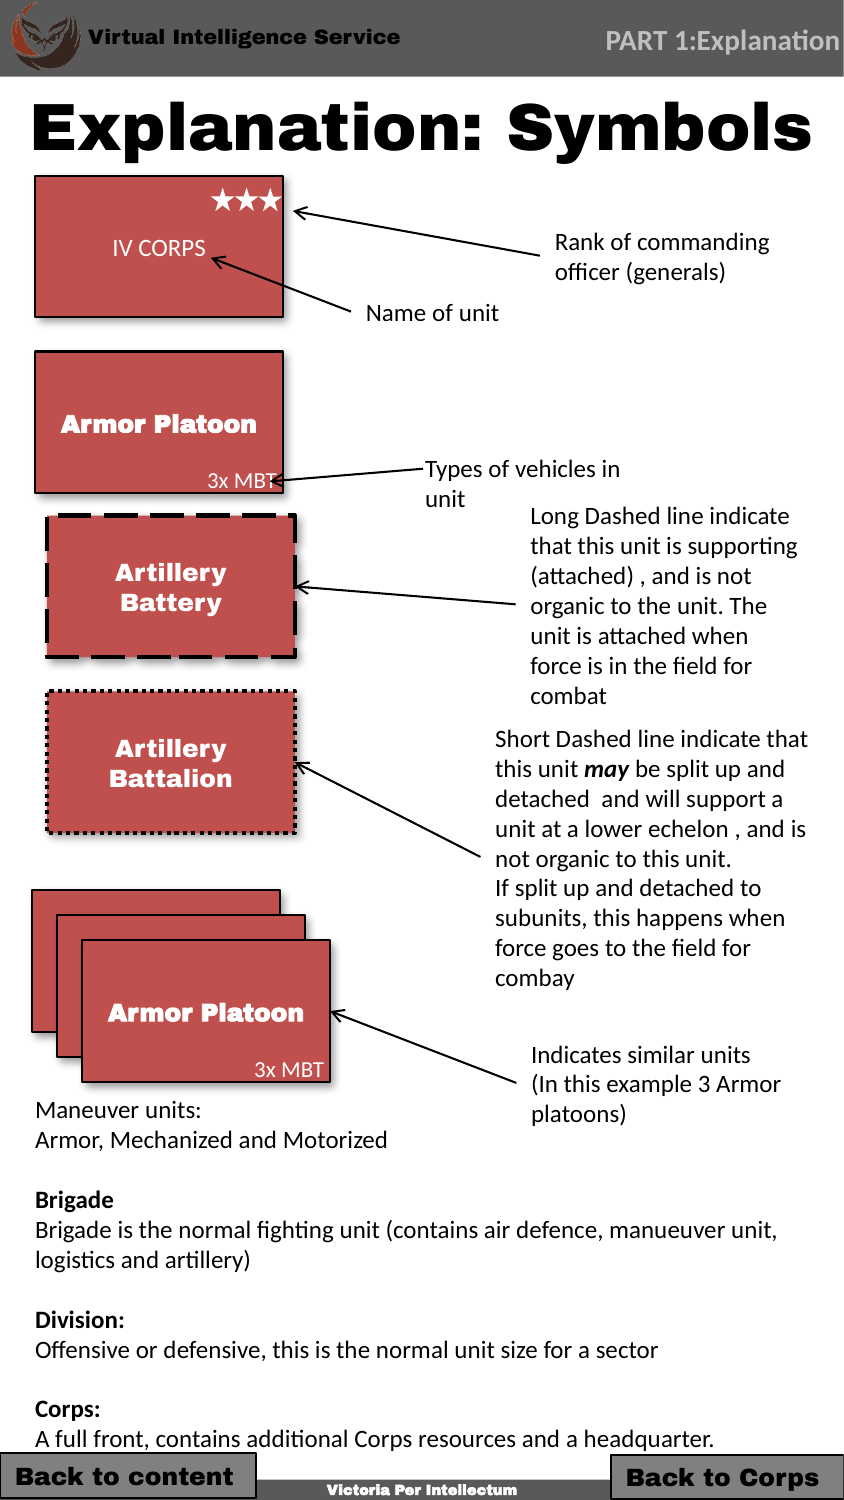

PART 1:Explanation
# Explanation: Symbols
IV CORPS

Rank of commanding officer (generals)
Name of unit
Armor Platoon
3x MBT
Types of vehicles in unit
Long Dashed line indicate that this unit is supporting (attached) , and is not organic to the unit. The unit is attached when force is in the field for combat
Artillery Battery
Artillery Battalion
Short Dashed line indicate that this unit may be split up and detached  and will support a unit at a lower echelon , and is not organic to this unit.
If split up and detached to subunits, this happens when force goes to the field for combay
Armor Platoon
3x MBT
Armor Platoon
3x MBT
Armor Platoon
3x MBT
Indicates similar units
(In this example 3 Armor platoons)
Maneuver units:
Armor, Mechanized and Motorized

Brigade
Brigade is the normal fighting unit (contains air defence, manueuver unit, logistics and artillery)

Division:
Offensive or defensive, this is the normal unit size for a sector

Corps:
A full front, contains additional Corps resources and a headquarter.
Back to content
Back to Corps